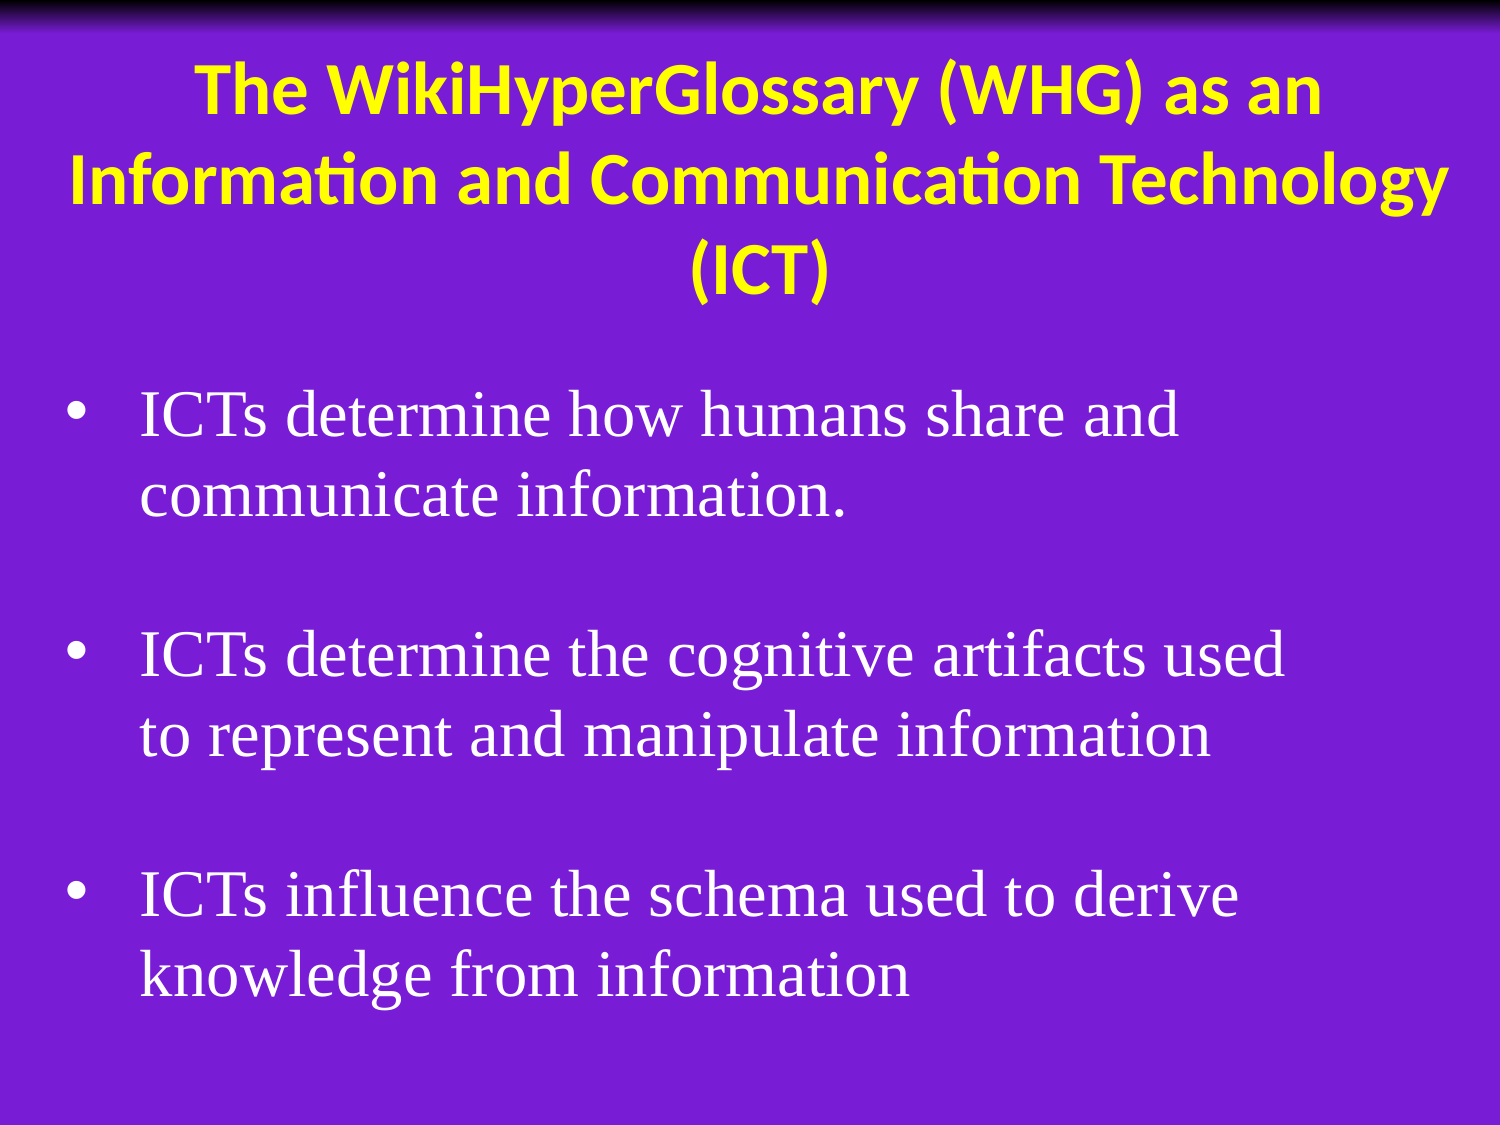

# The WikiHyperGlossary (WHG) as an Information and Communication Technology (ICT)
ICTs determine how humans share and communicate information.

ICTs determine the cognitive artifacts used to represent and manipulate information

ICTs influence the schema used to derive knowledge from information